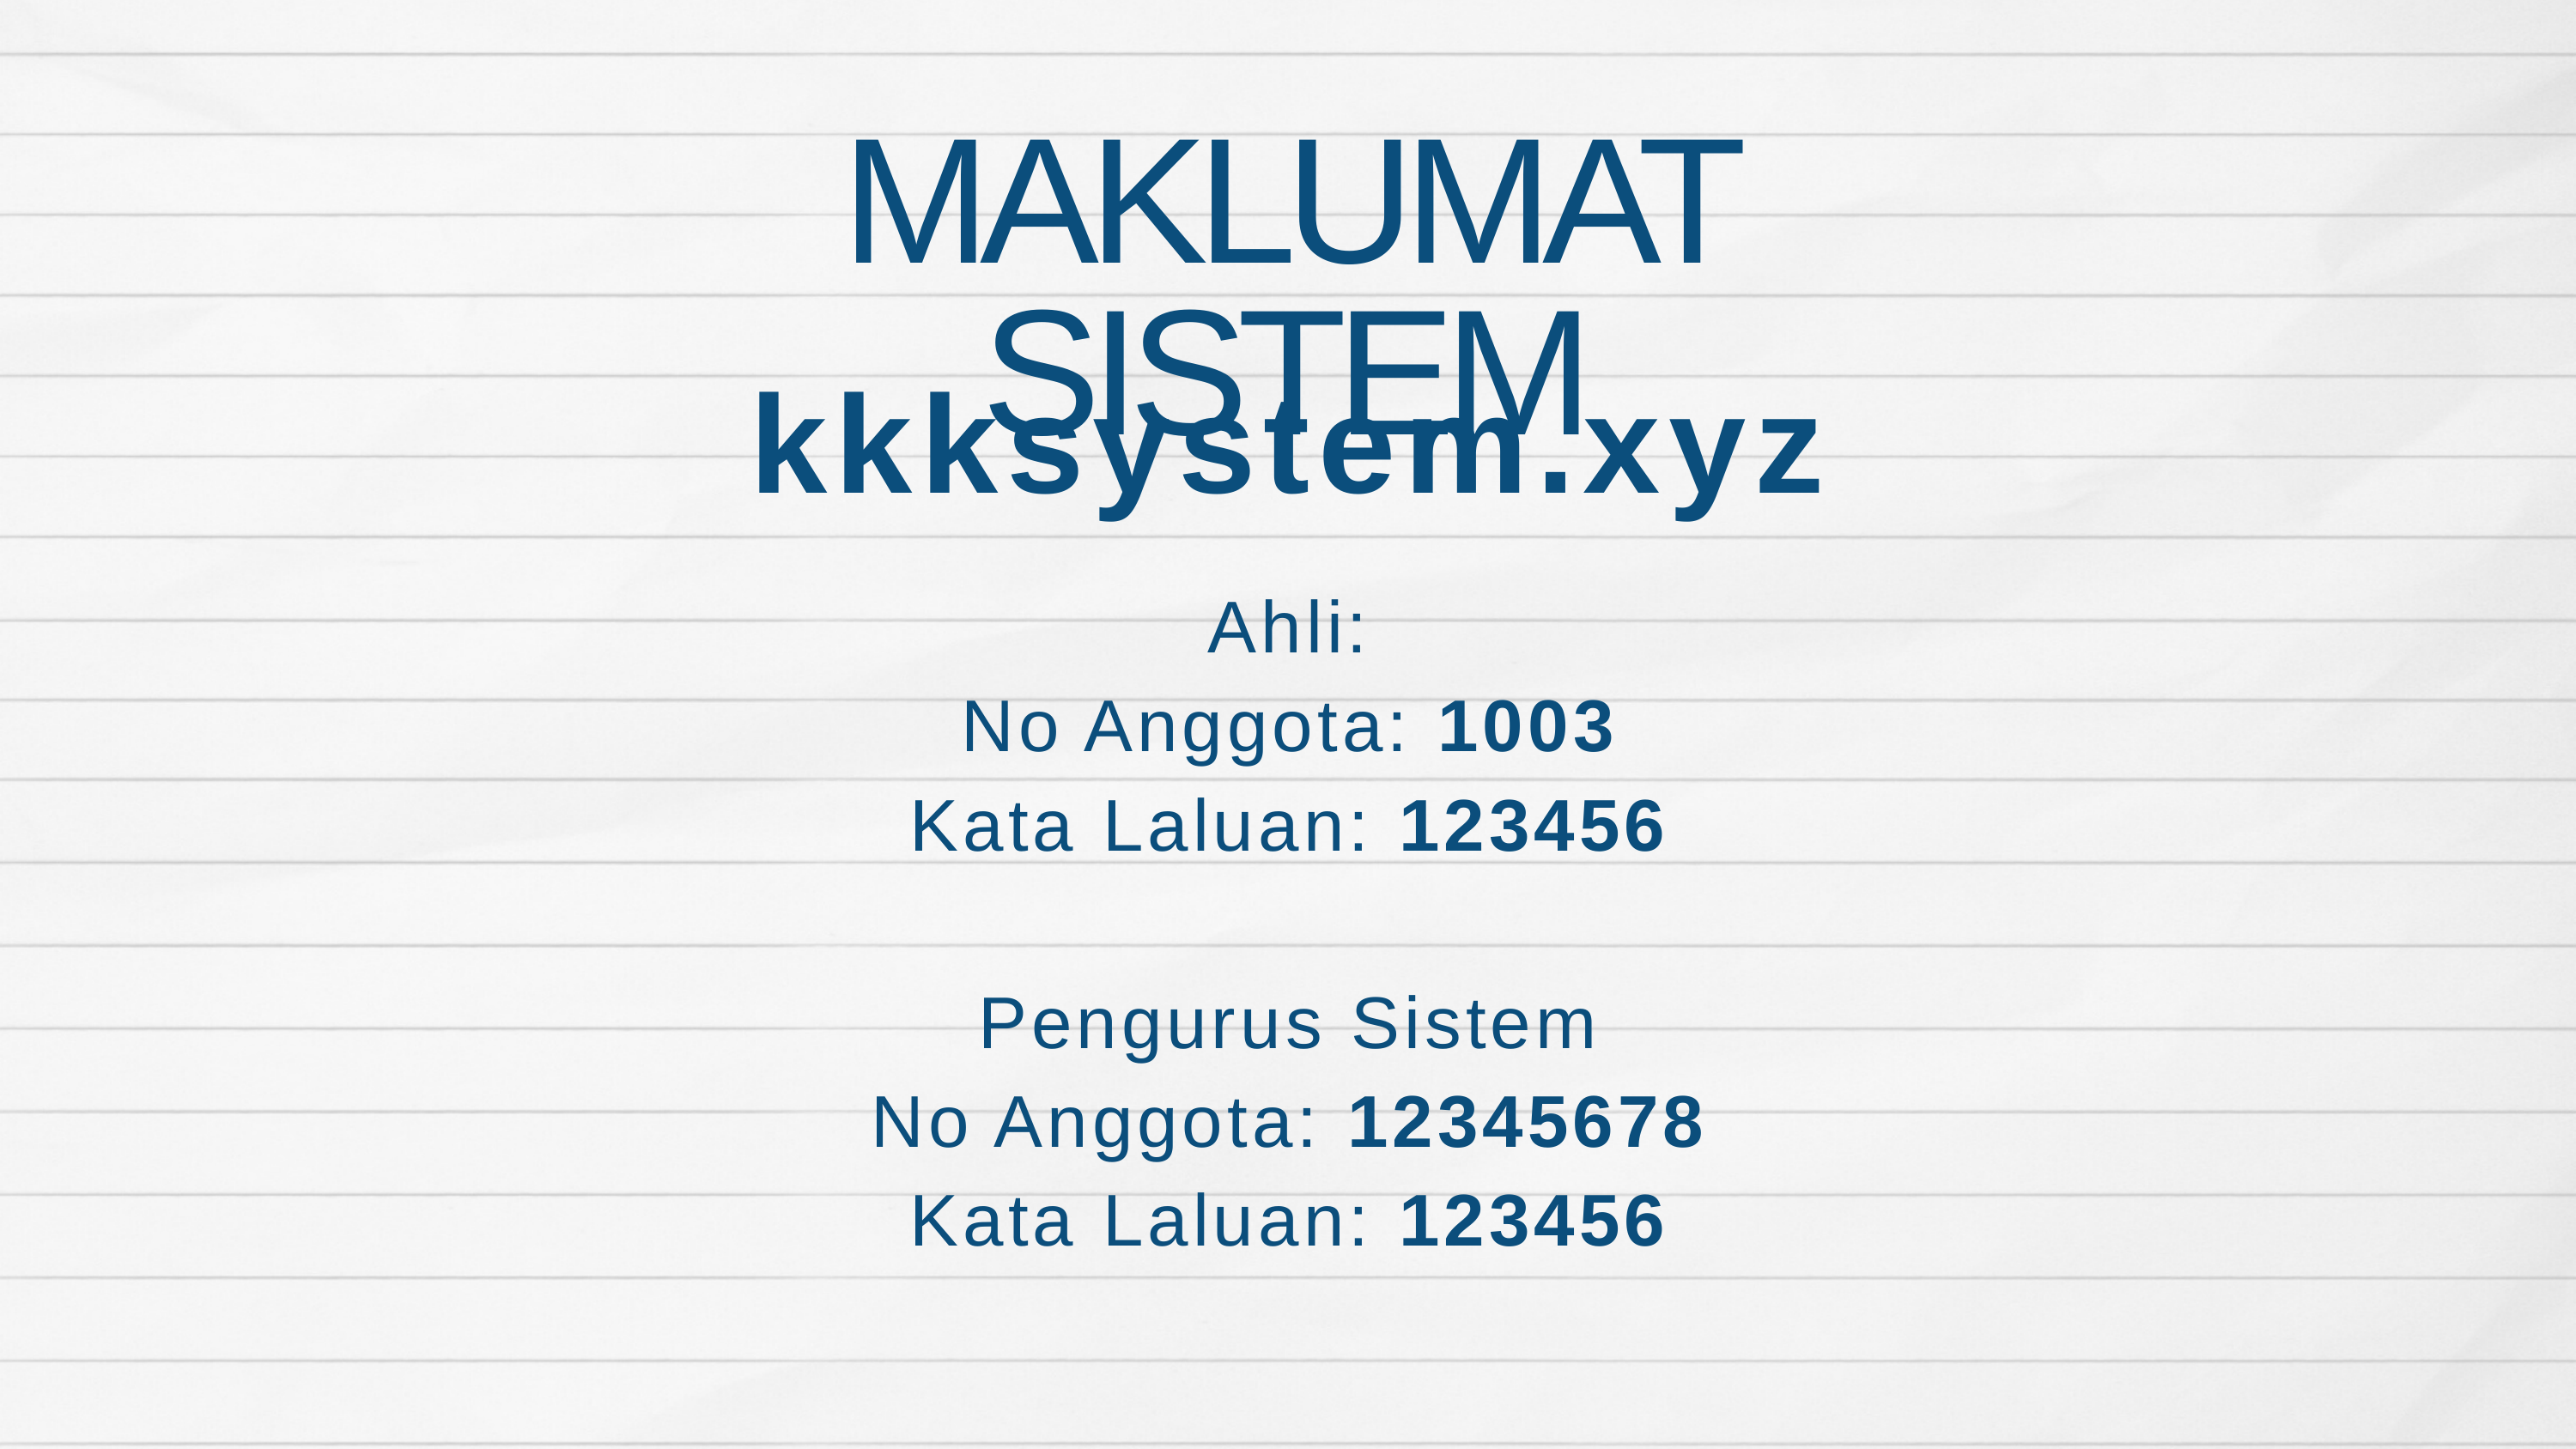

MAKLUMAT SISTEM
kkksystem.xyz

Ahli:
No Anggota: 1003
Kata Laluan: 123456

Pengurus Sistem
No Anggota: 12345678
Kata Laluan: 123456